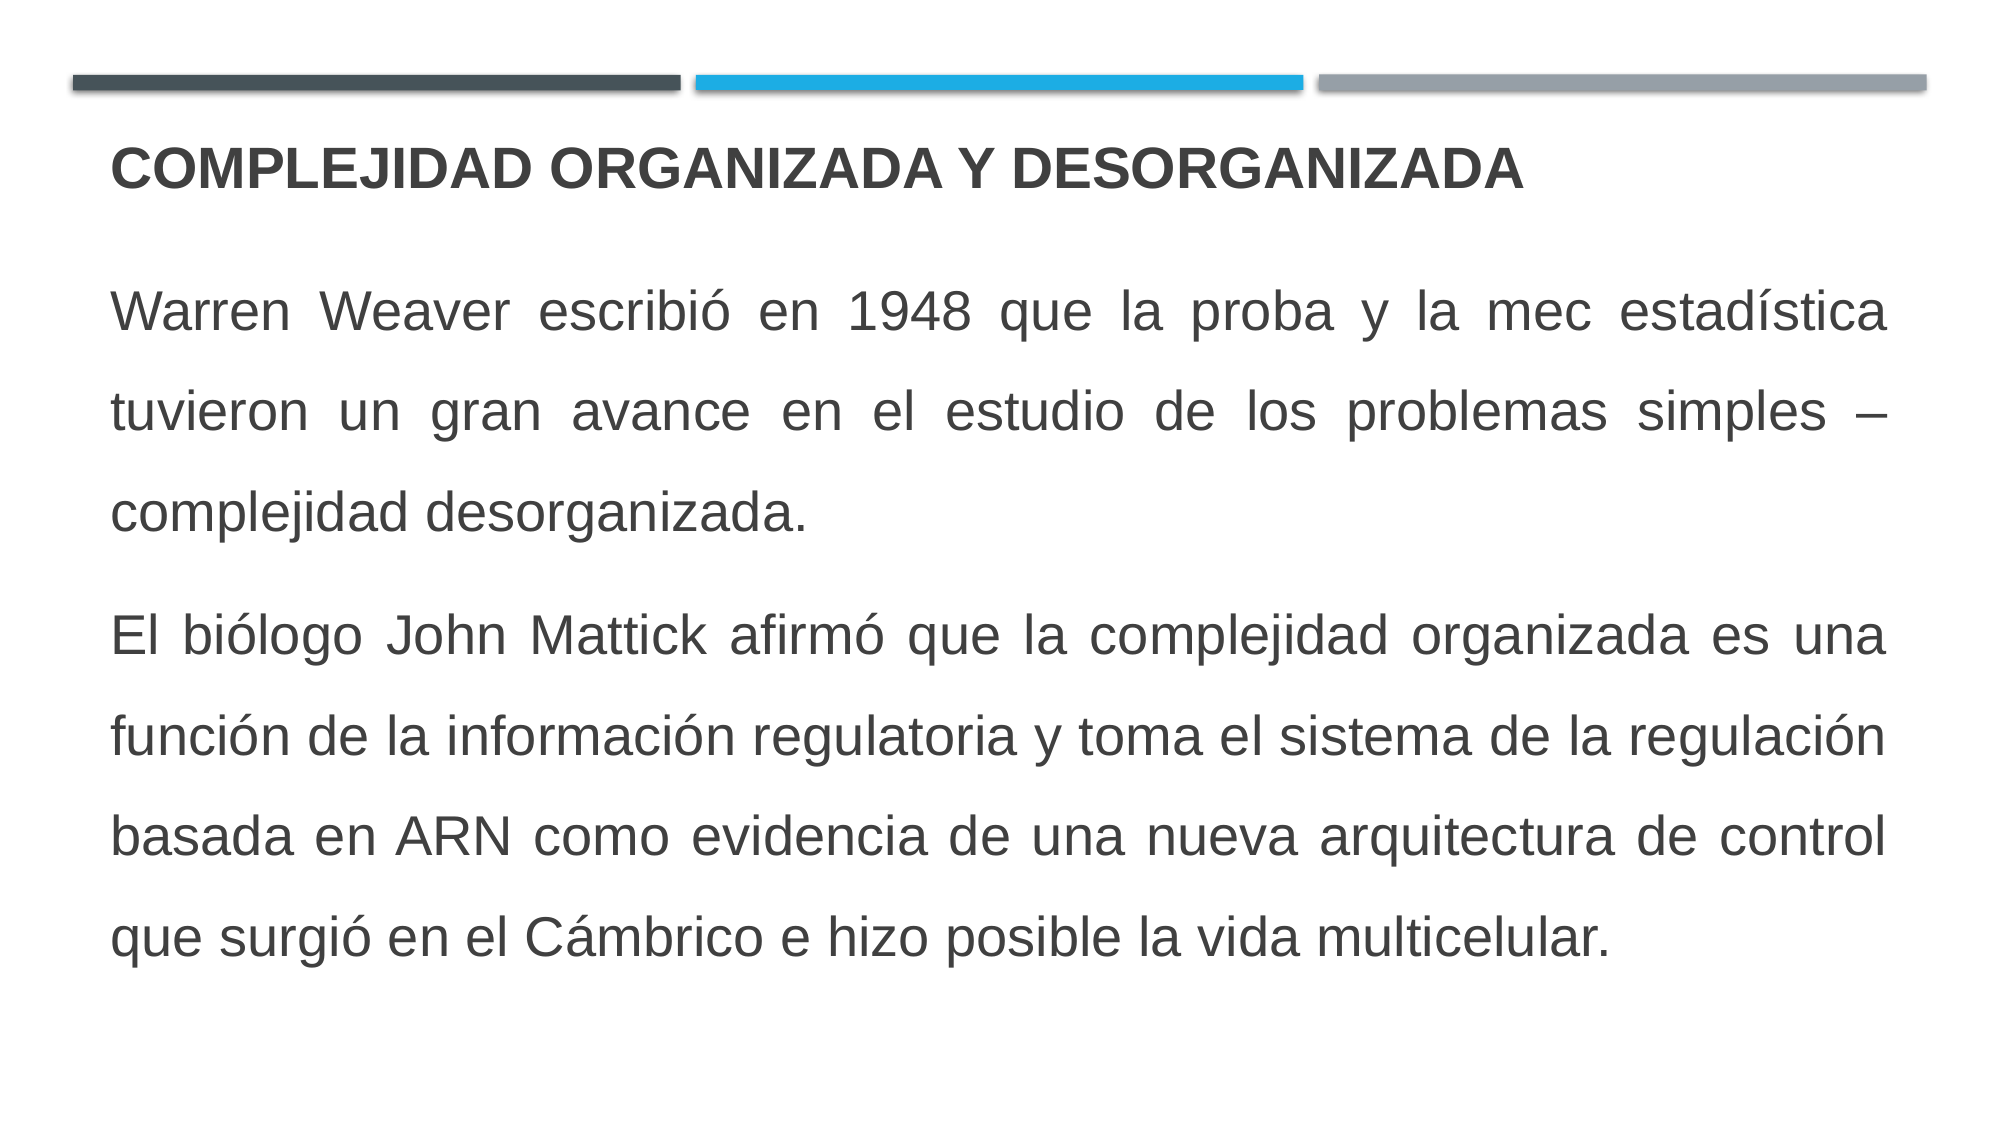

# Complejidad organizada y desorganizada
Warren Weaver escribió en 1948 que la proba y la mec estadística tuvieron un gran avance en el estudio de los problemas simples – complejidad desorganizada.
El biólogo John Mattick afirmó que la complejidad organizada es una función de la información regulatoria y toma el sistema de la regulación basada en ARN como evidencia de una nueva arquitectura de control que surgió en el Cámbrico e hizo posible la vida multicelular.